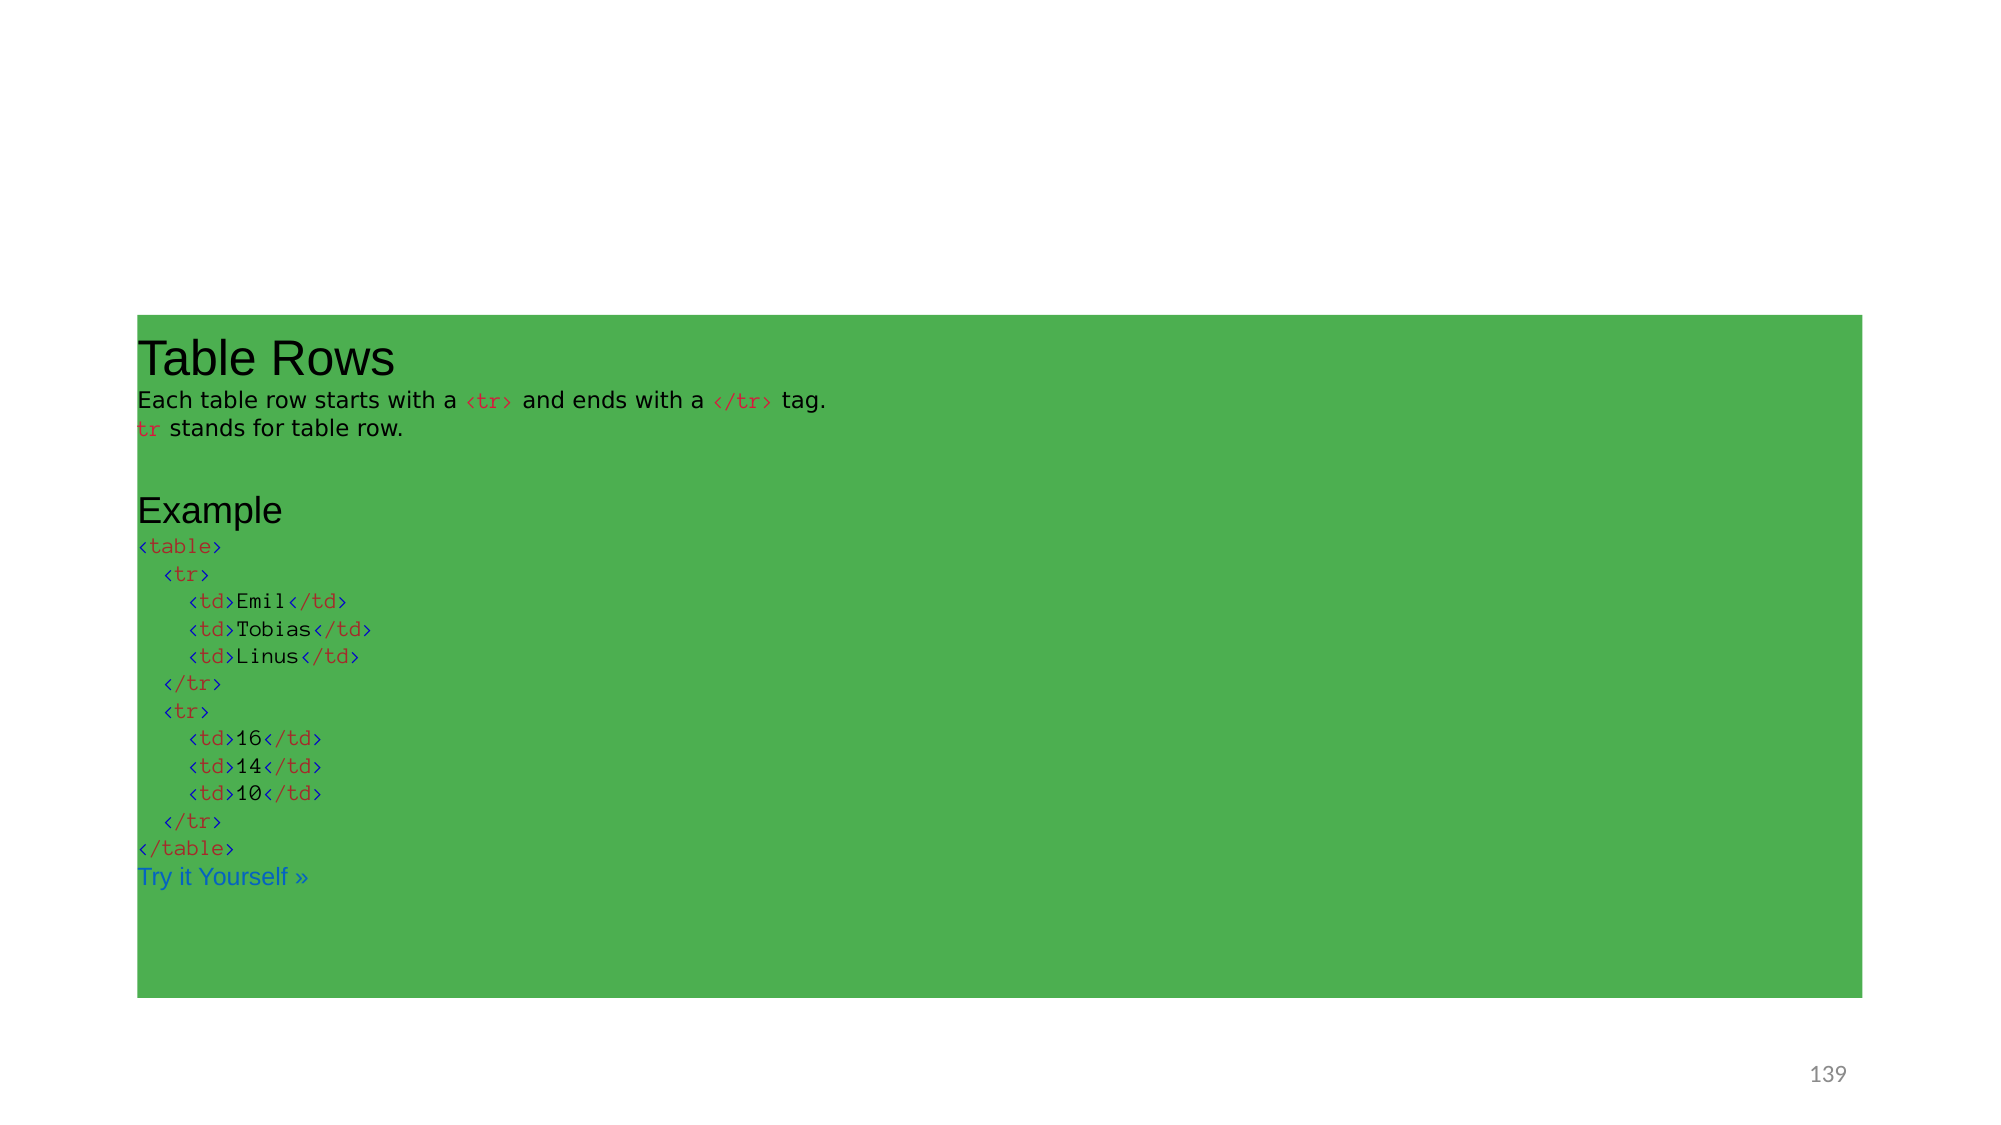

#
Table Rows
Each table row starts with a <tr> and ends with a </tr> tag.
tr stands for table row.

Example
<table>
  <tr>
    <td>Emil</td>
    <td>Tobias</td>
    <td>Linus</td>
  </tr>
  <tr>
    <td>16</td>
    <td>14</td>
    <td>10</td>
  </tr>
</table>
Try it Yourself »

139